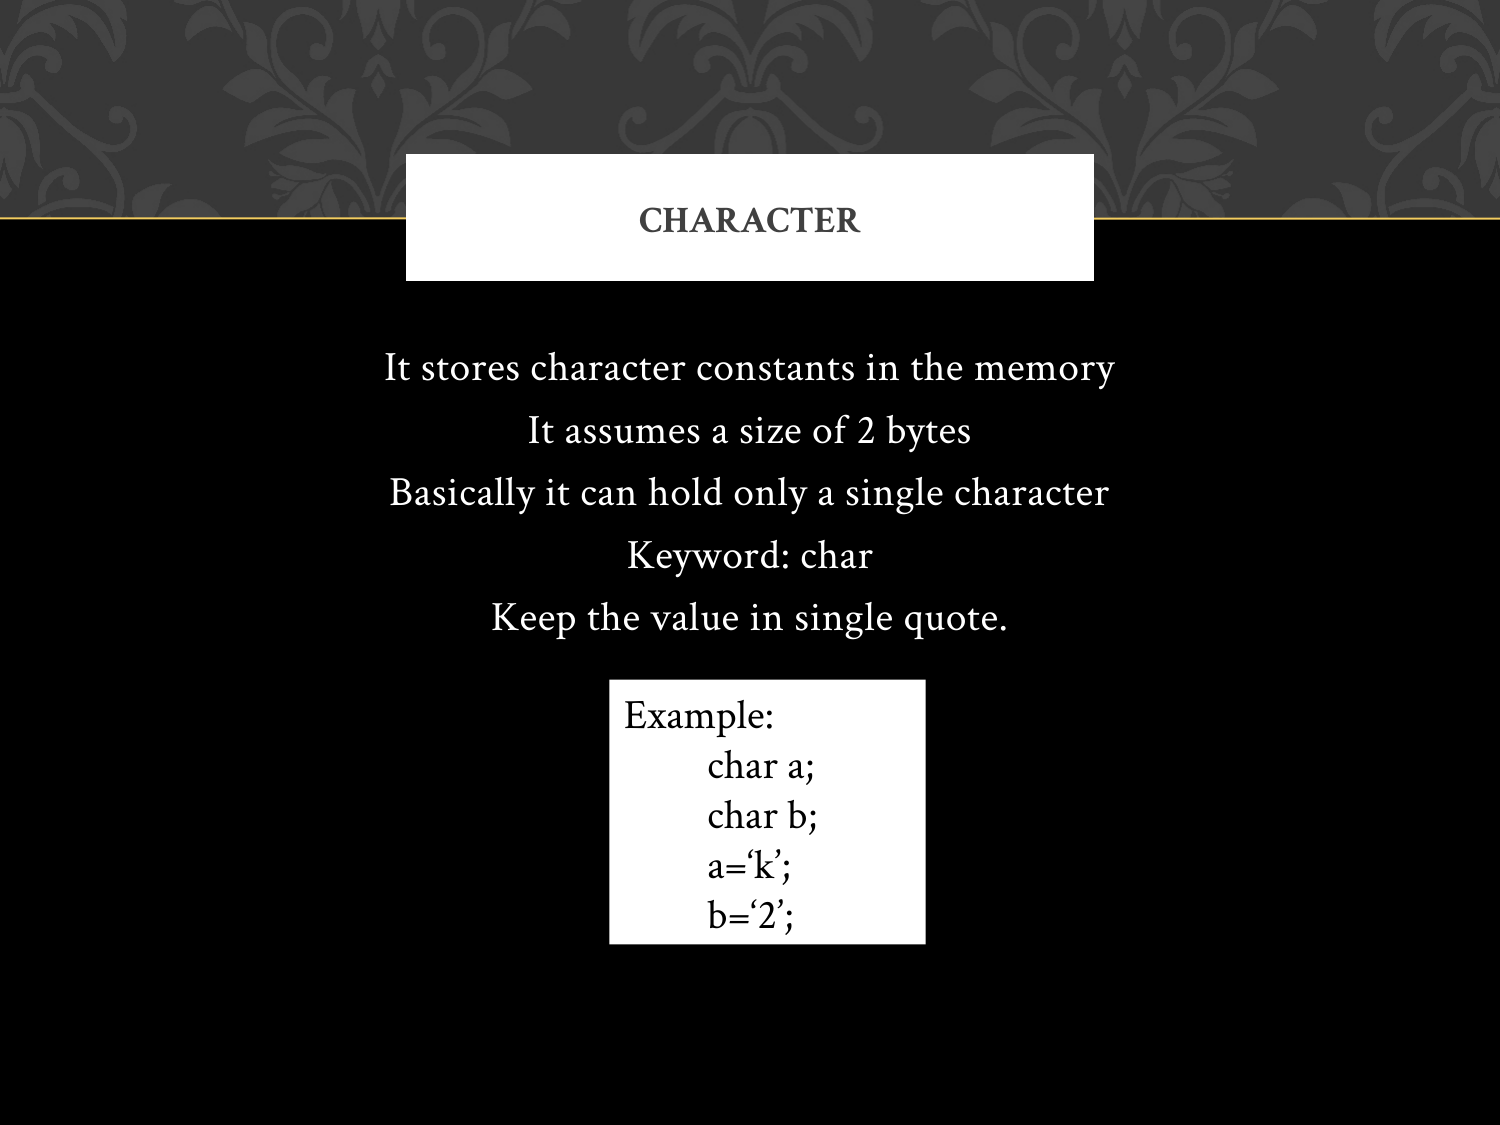

# Character
It stores character constants in the memory
It assumes a size of 2 bytes
Basically it can hold only a single character
Keyword: char
Keep the value in single quote.

Example:
         char a;
         char b;
         a=‘k’;
         b=‘2’;